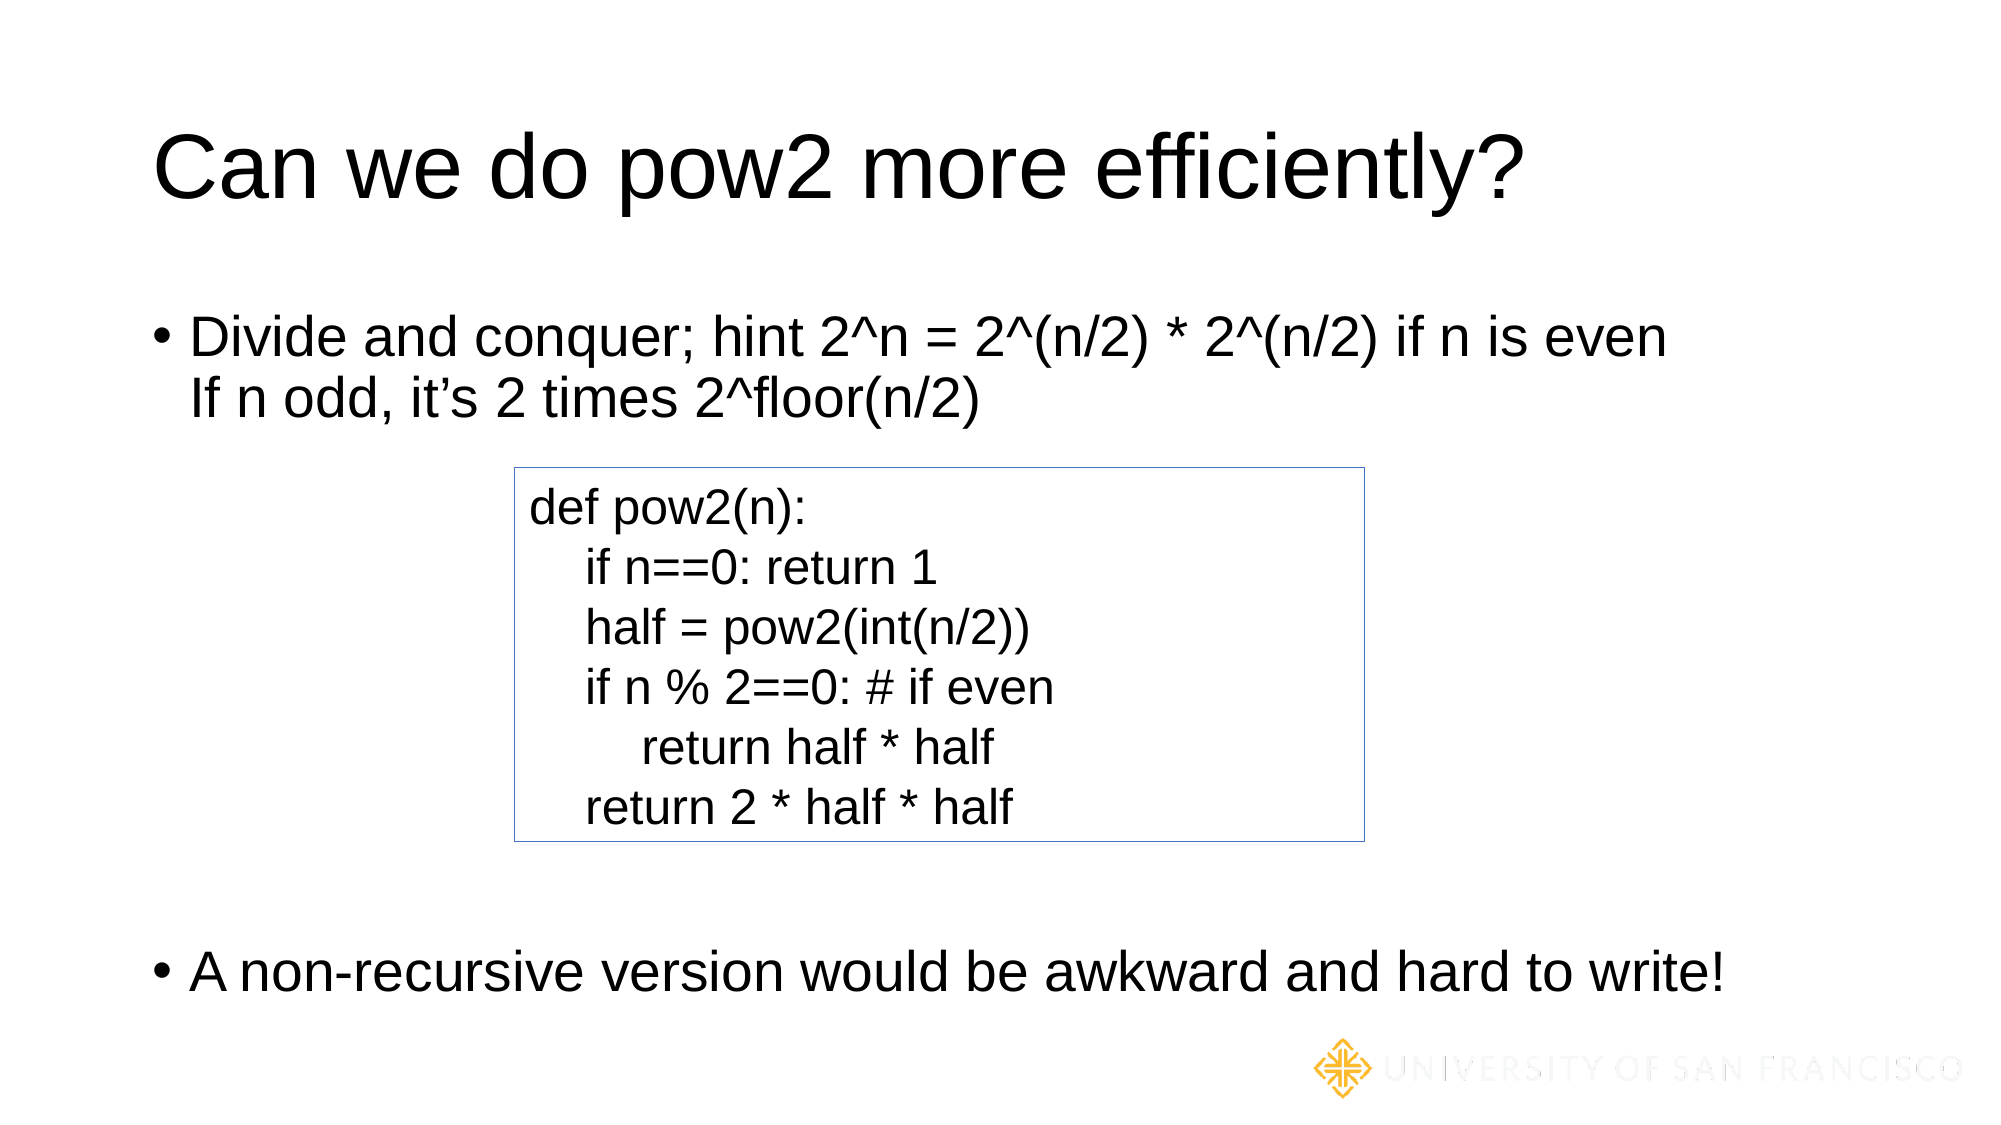

# Can we do pow2 more efficiently?
Divide and conquer; hint 2^n = 2^(n/2) * 2^(n/2) if n is even
If n odd, it’s 2 times 2^floor(n/2)

A non-recursive version would be awkward and hard to write!
def pow2(n):
    if n==0: return 1
    half = pow2(int(n/2))
    if n % 2==0: # if even
        return half * half
    return 2 * half * half